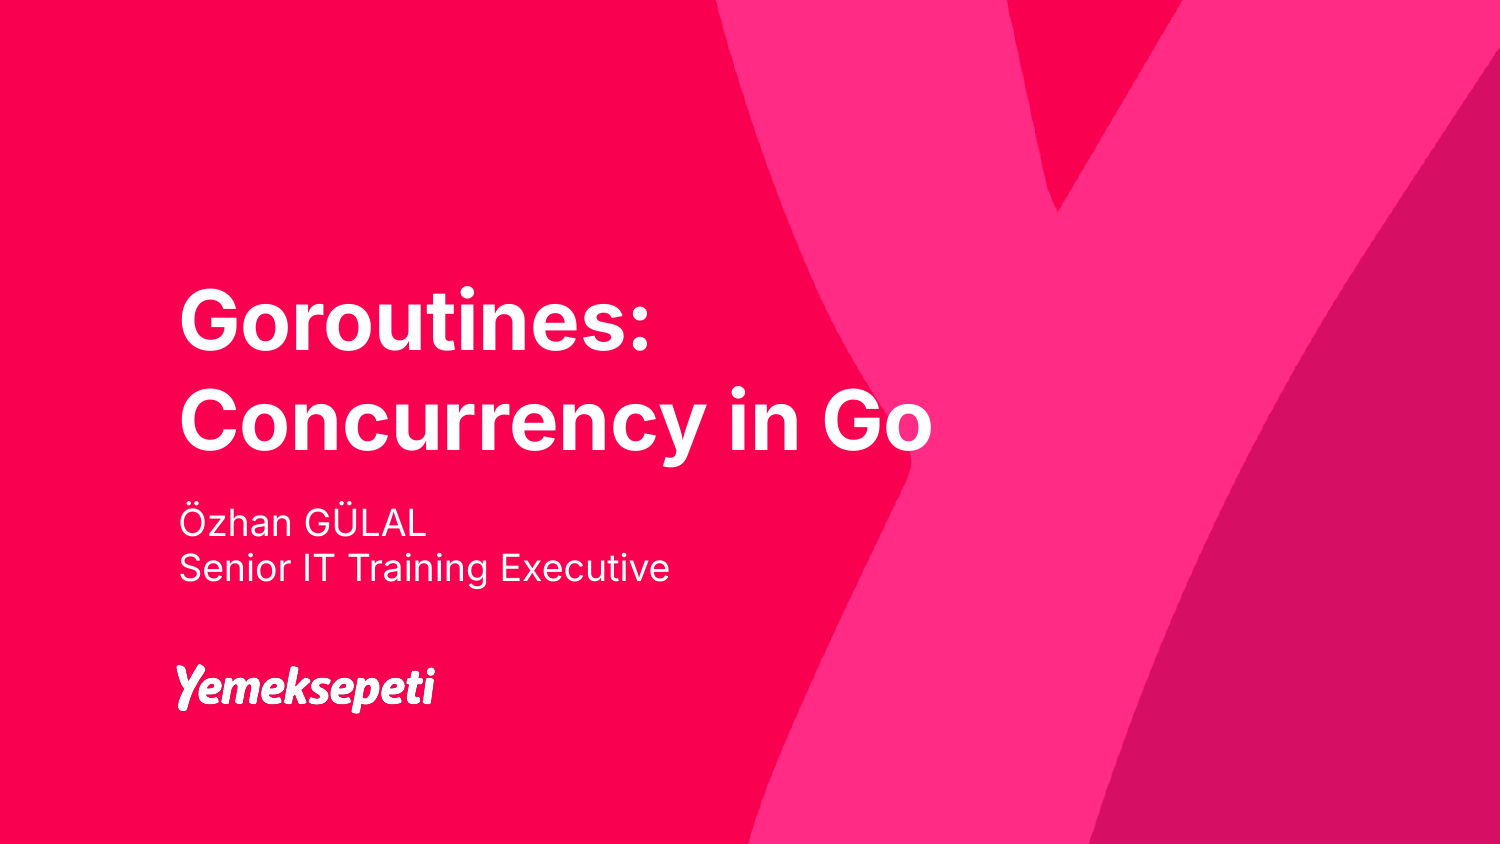

# Goroutines: Concurrency in Go
Özhan GÜLAL
Senior IT Training Executive